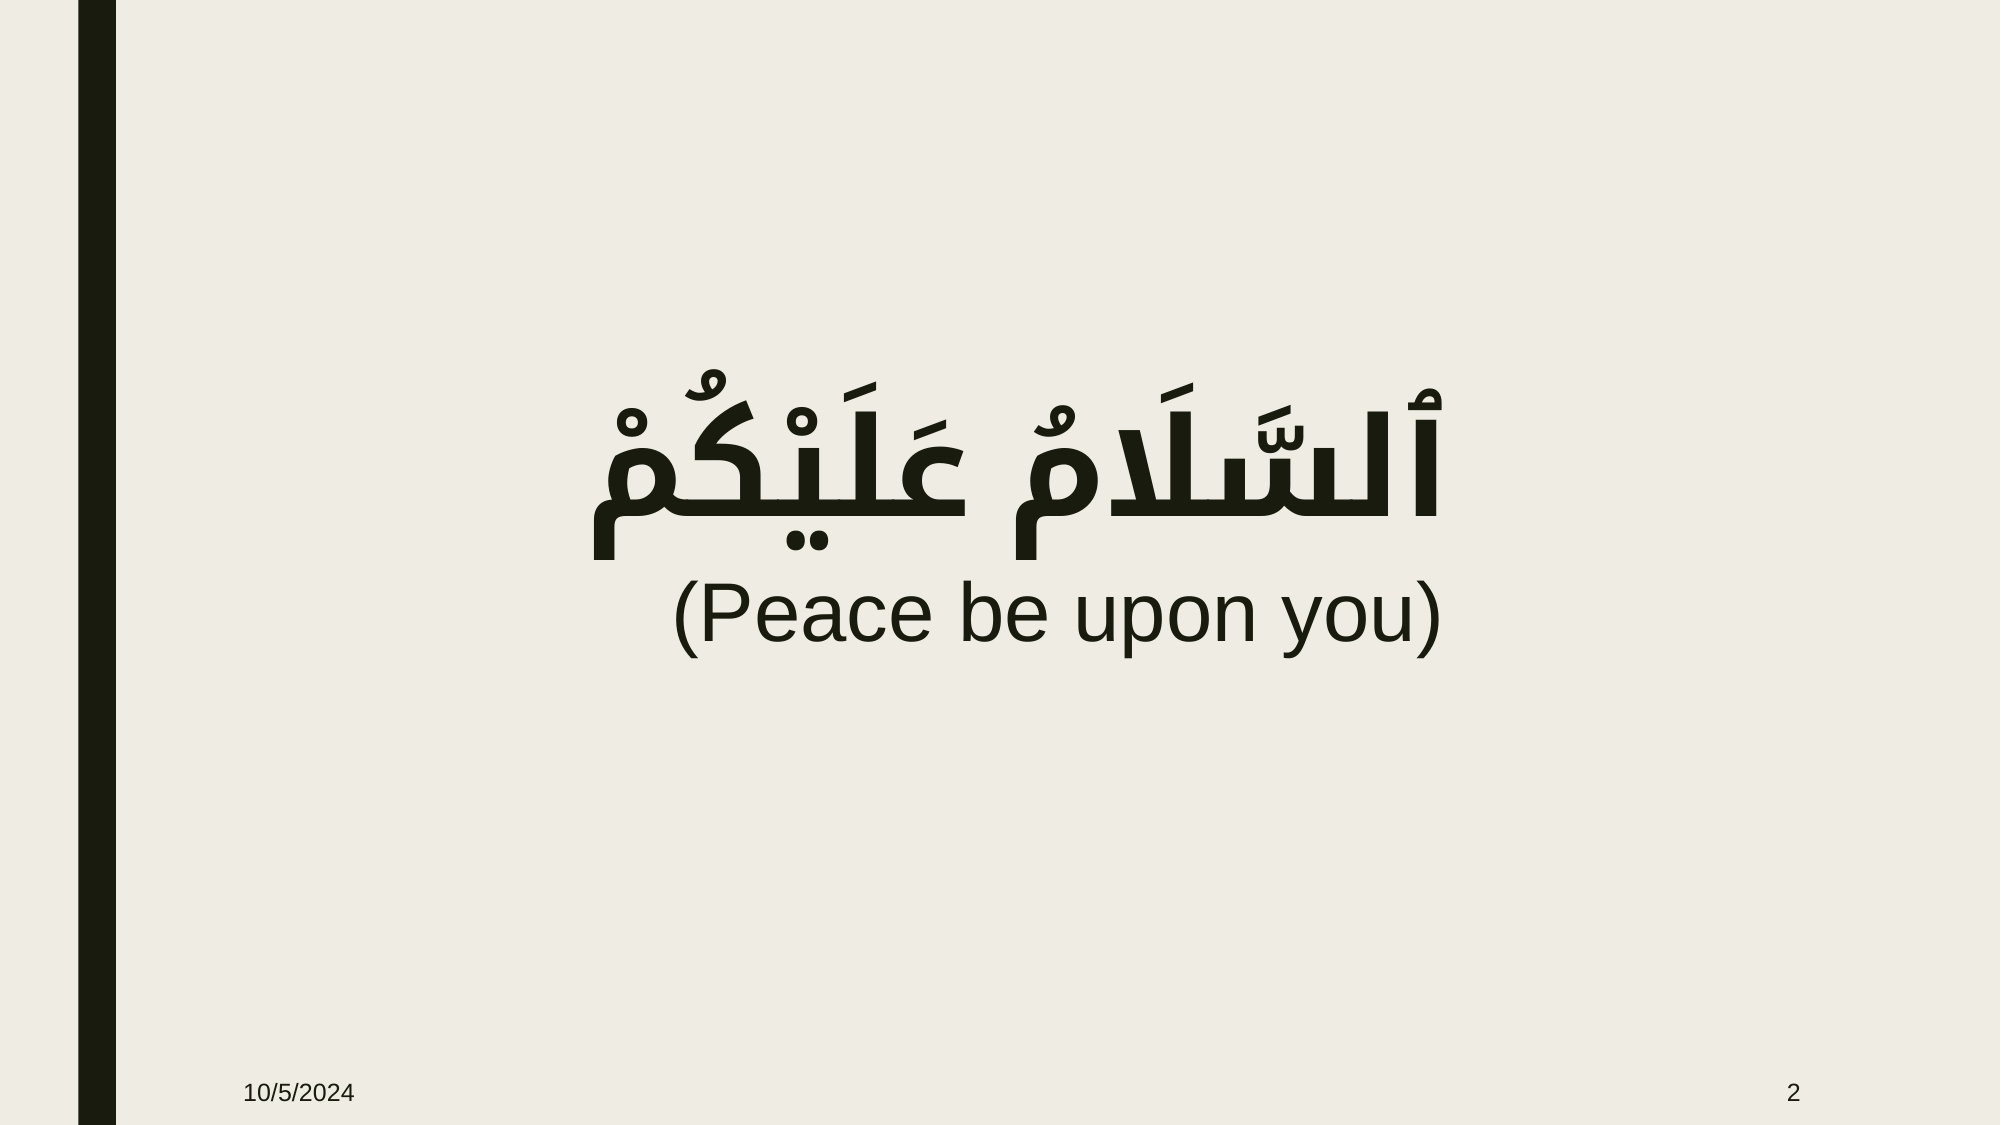

# ٱلسَّلَامُ عَلَيْكُمْ
(Peace be upon you)
10/5/2024
2